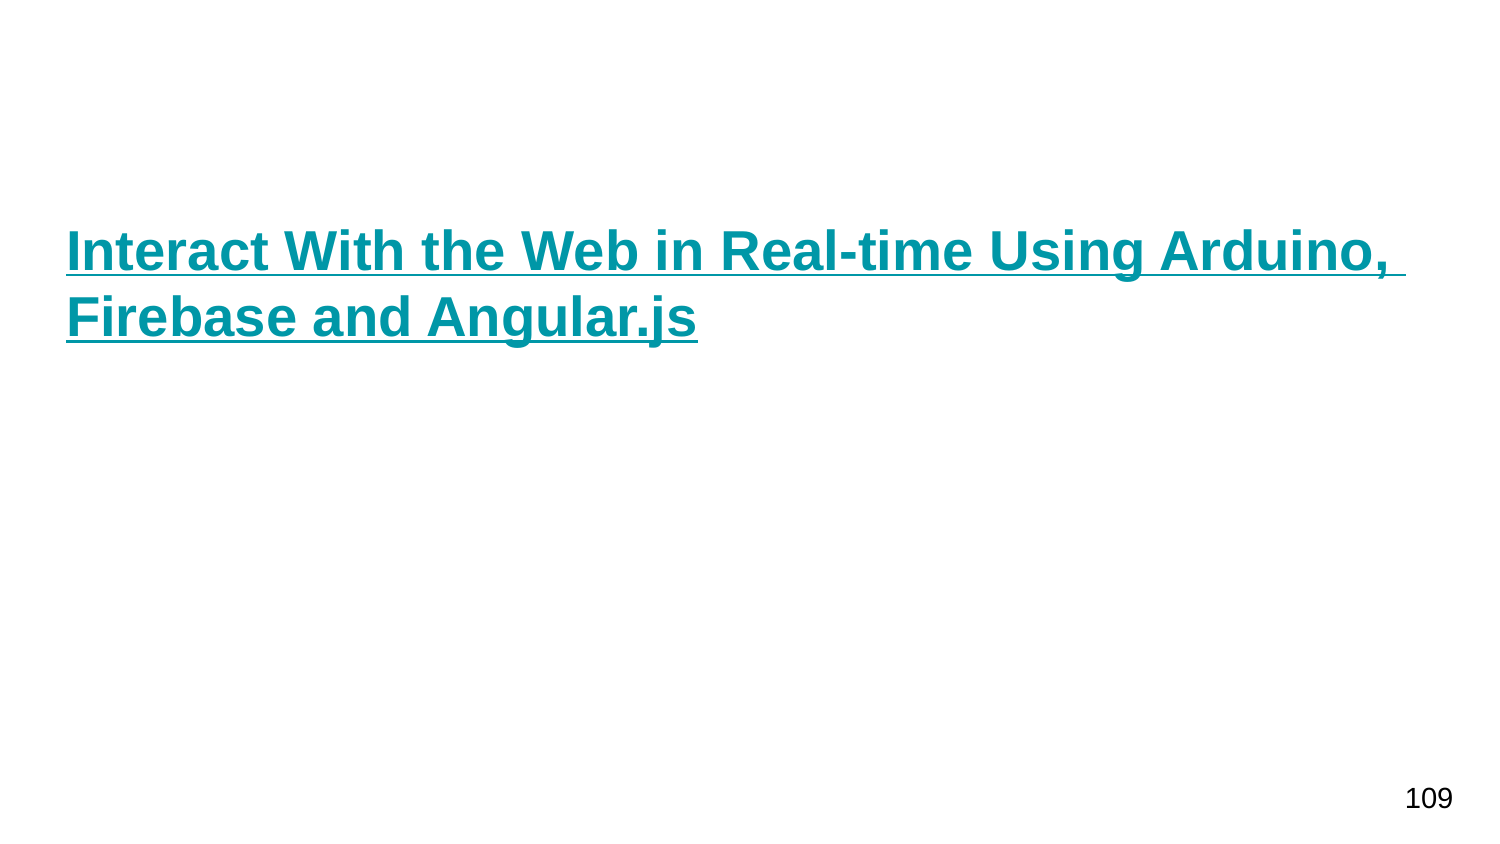

#
Interact With the Web in Real-time Using Arduino, Firebase and Angular.js

109